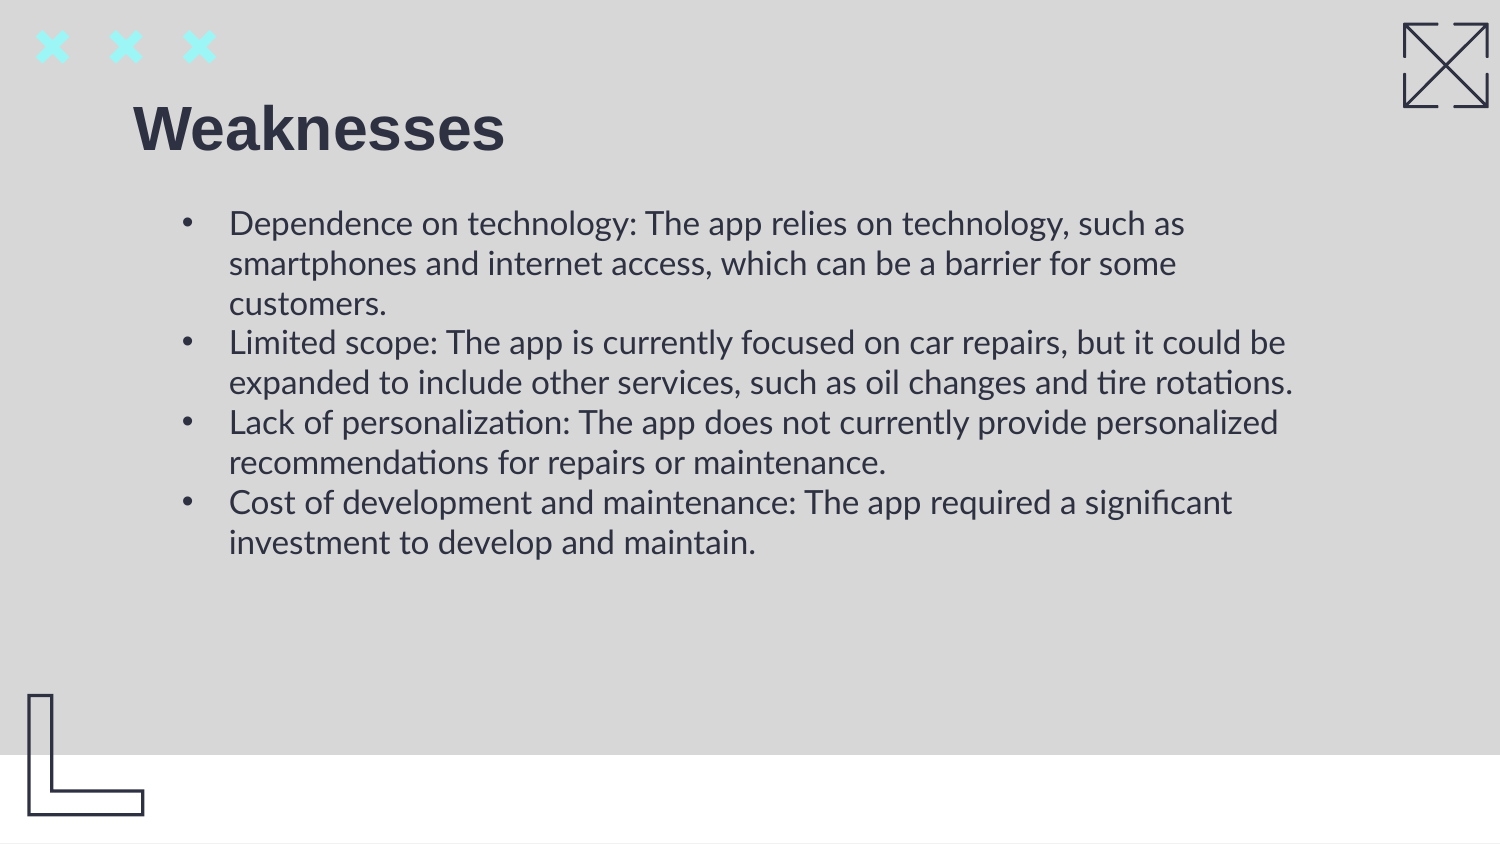

# Weaknesses
Dependence on technology: The app relies on technology, such as smartphones and internet access, which can be a barrier for some customers.
Limited scope: The app is currently focused on car repairs, but it could be expanded to include other services, such as oil changes and tire rotations.
Lack of personalization: The app does not currently provide personalized recommendations for repairs or maintenance.
Cost of development and maintenance: The app required a significant investment to develop and maintain.